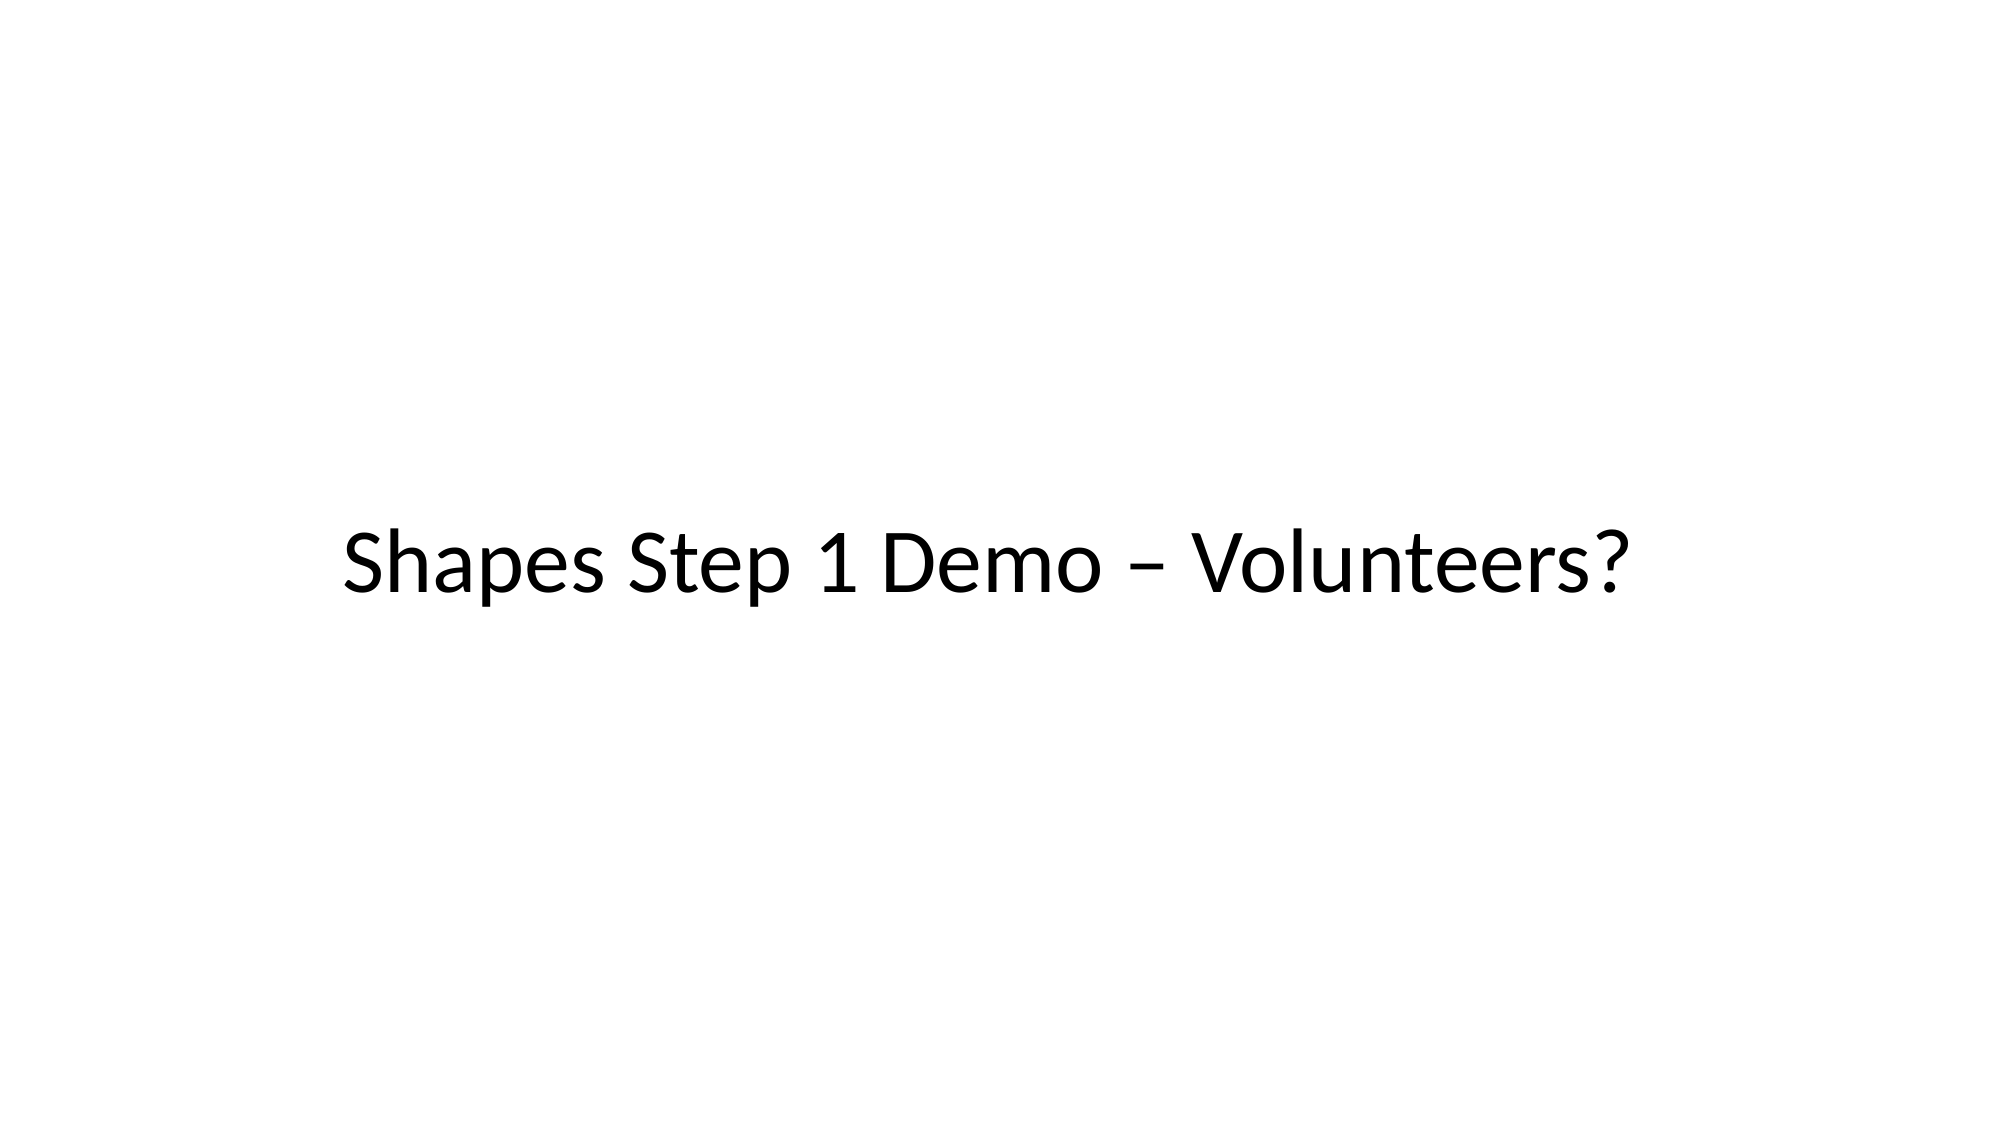

# Shapes Step 1 Demo – Volunteers?